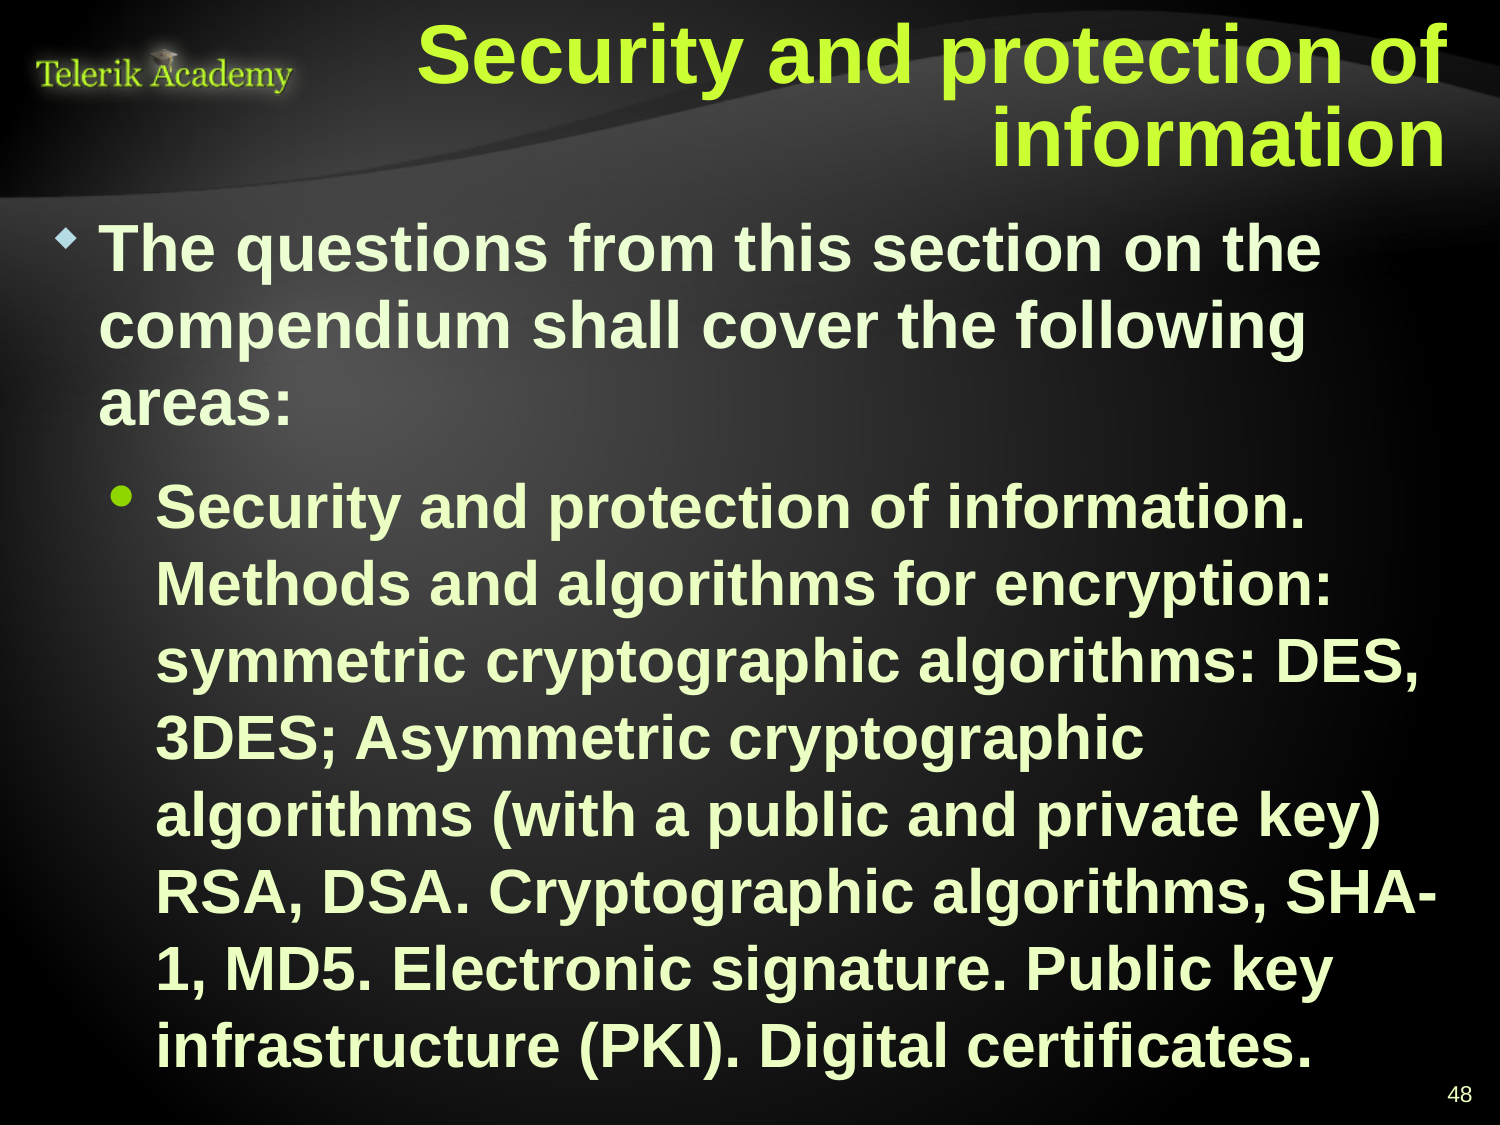

# Security and protection of information
The questions from this section on the compendium shall cover the following areas:
Security and protection of information. Methods and algorithms for encryption: symmetric cryptographic algorithms: DES, 3DES; Asymmetric cryptographic algorithms (with a public and private key) RSA, DSA. Cryptographic algorithms, SHA-1, MD5. Electronic signature. Public key infrastructure (PKI). Digital certificates.
48